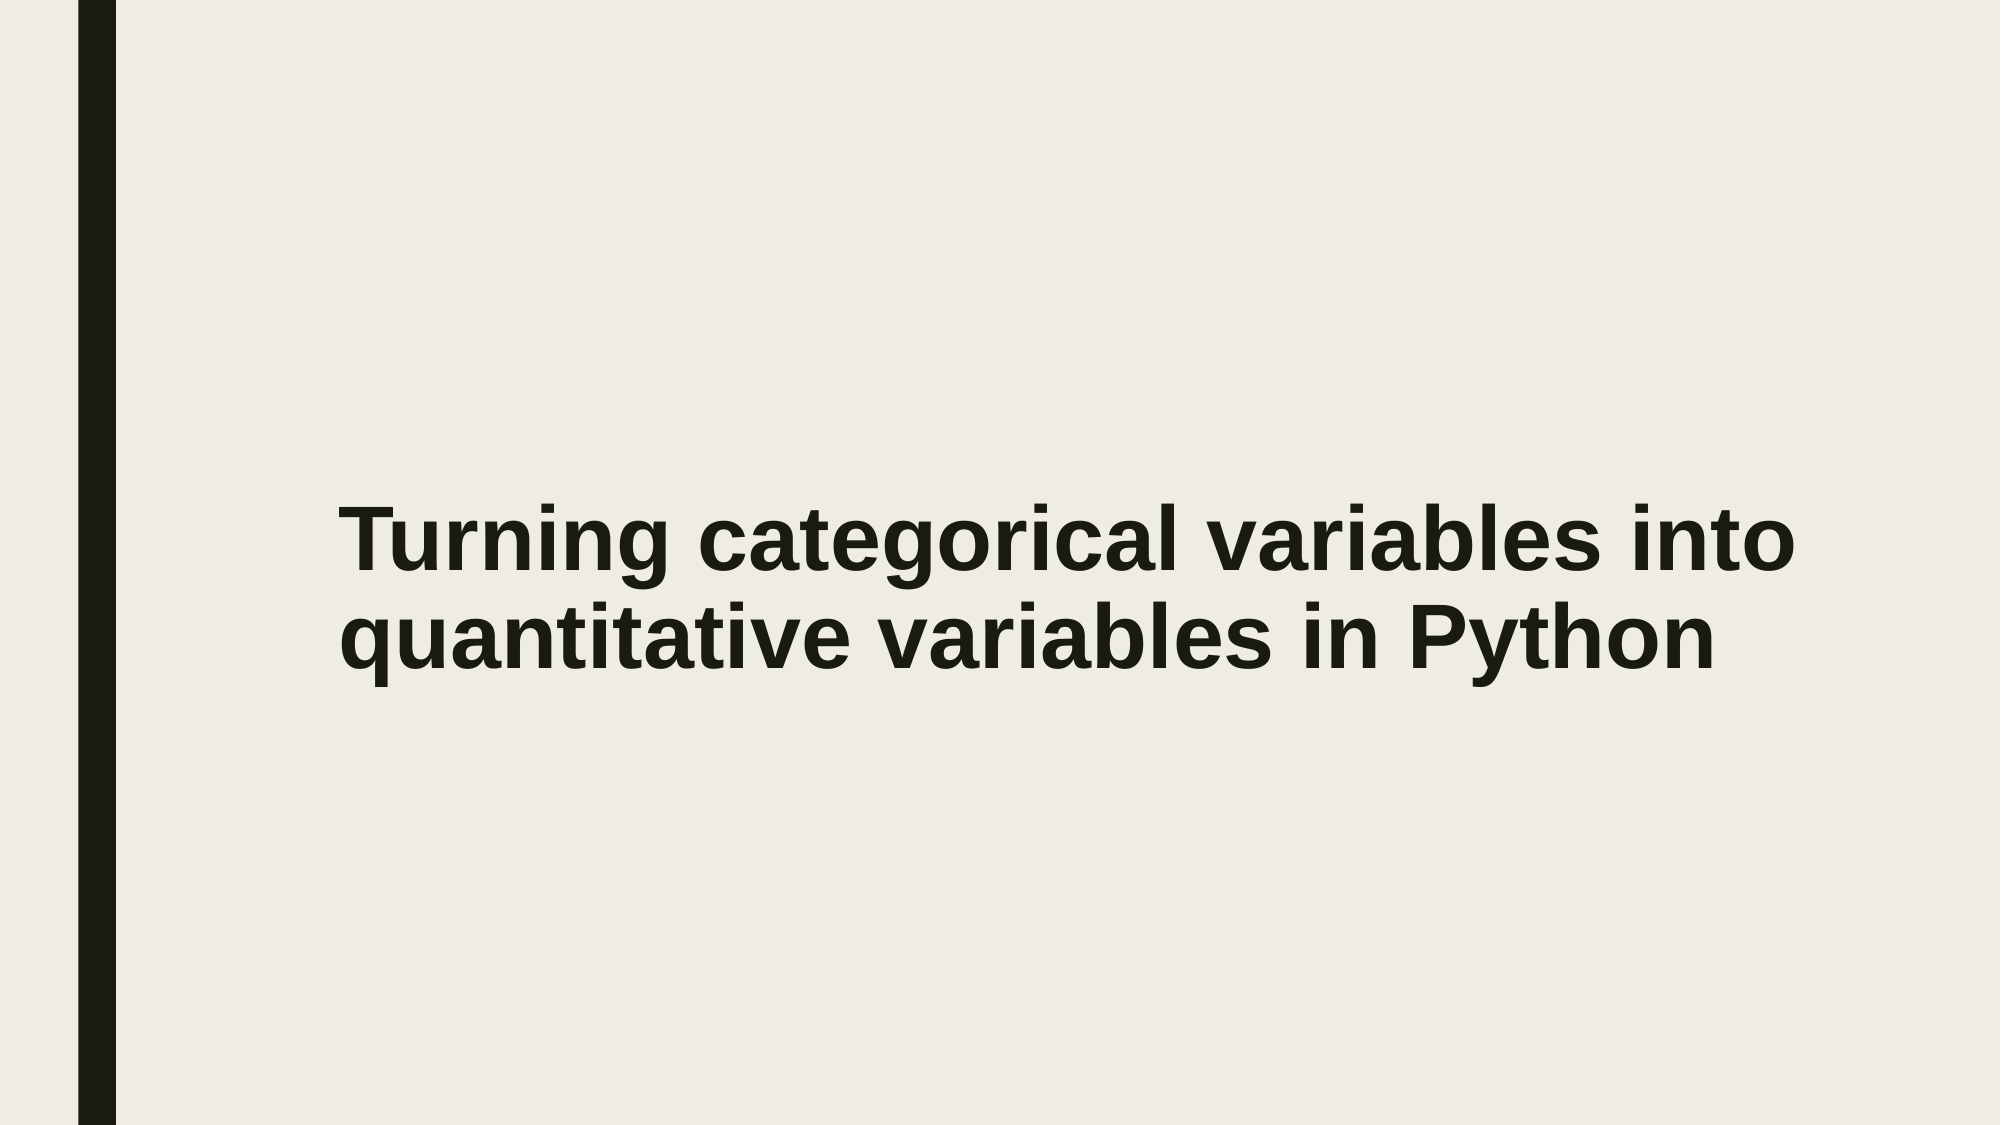

# Turning categorical variables into quantitative variables in Python